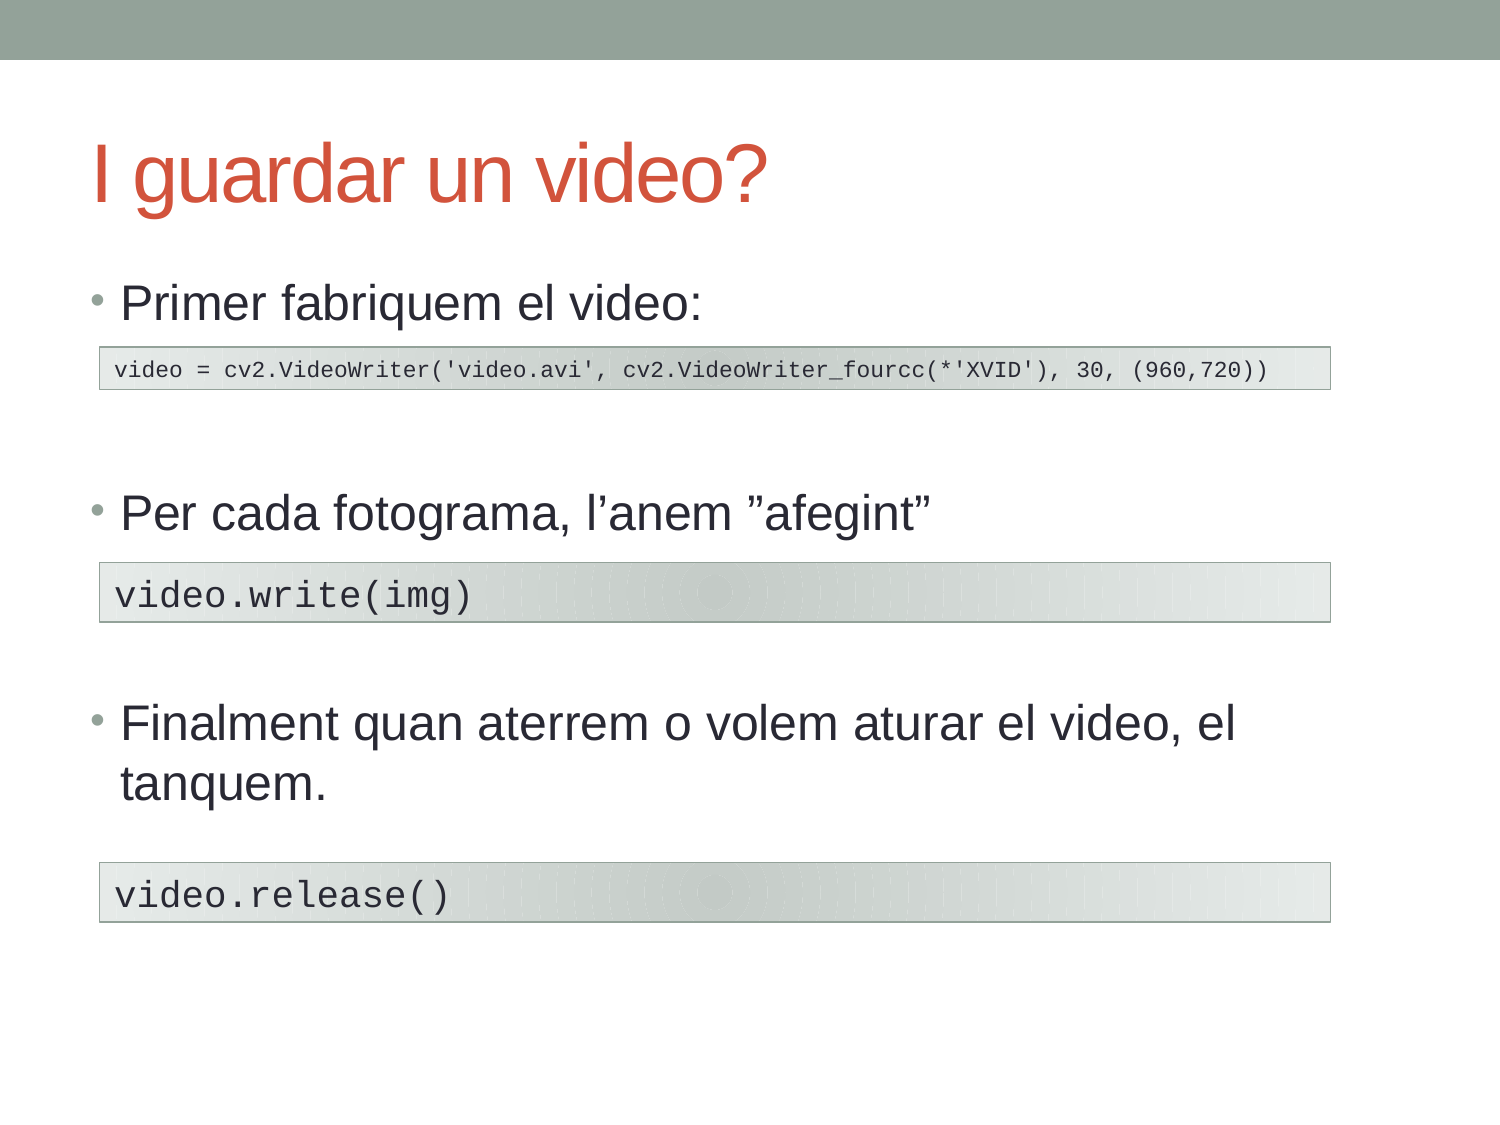

# I guardar un video?
Primer fabriquem el video:

Per cada fotograma, l’anem ”afegint”

Finalment quan aterrem o volem aturar el video, el tanquem.

video = cv2.VideoWriter('video.avi', cv2.VideoWriter_fourcc(*'XVID'), 30, (960,720))
video.write(img)
video.release()